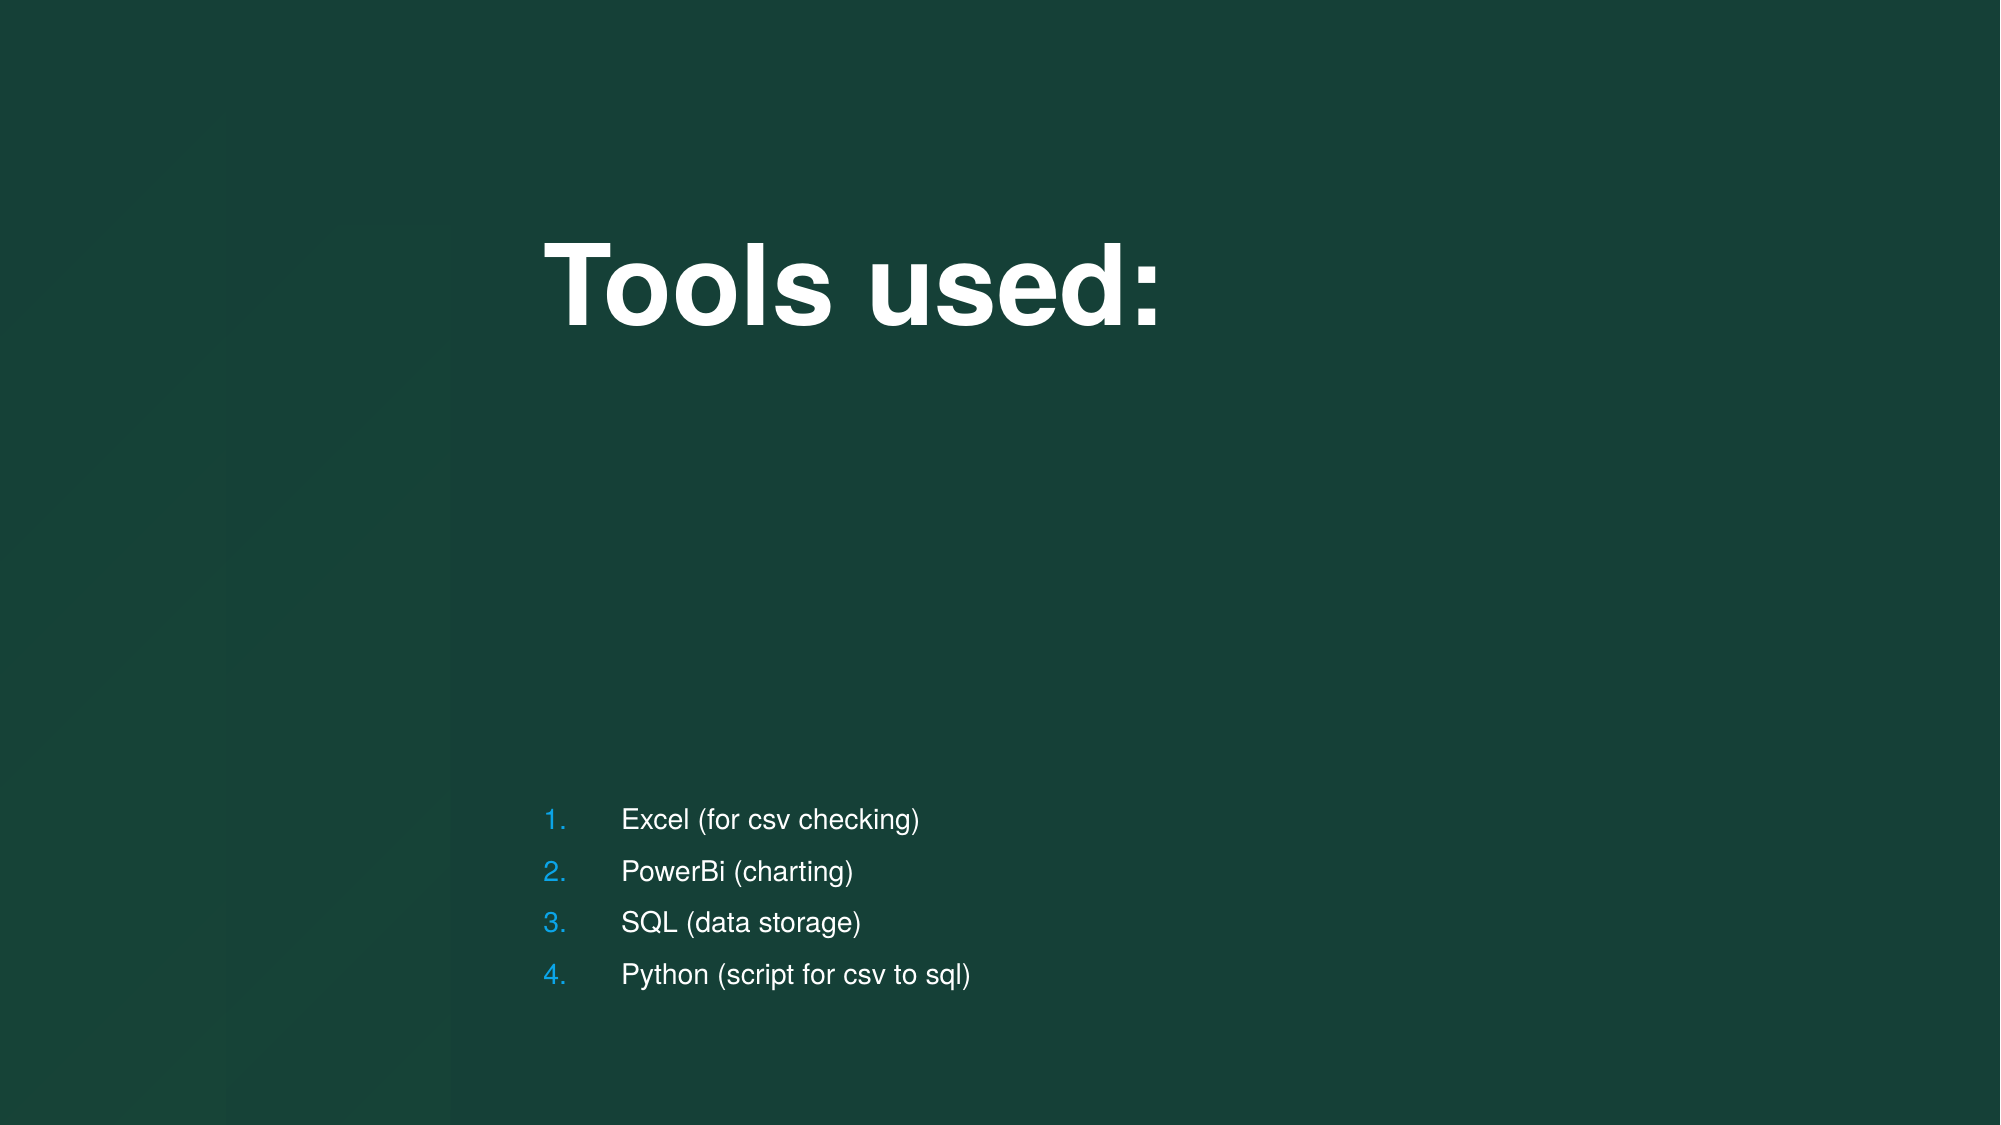

# Tools used:
Excel (for csv checking)
PowerBi (charting)
SQL (data storage)
Python (script for csv to sql)